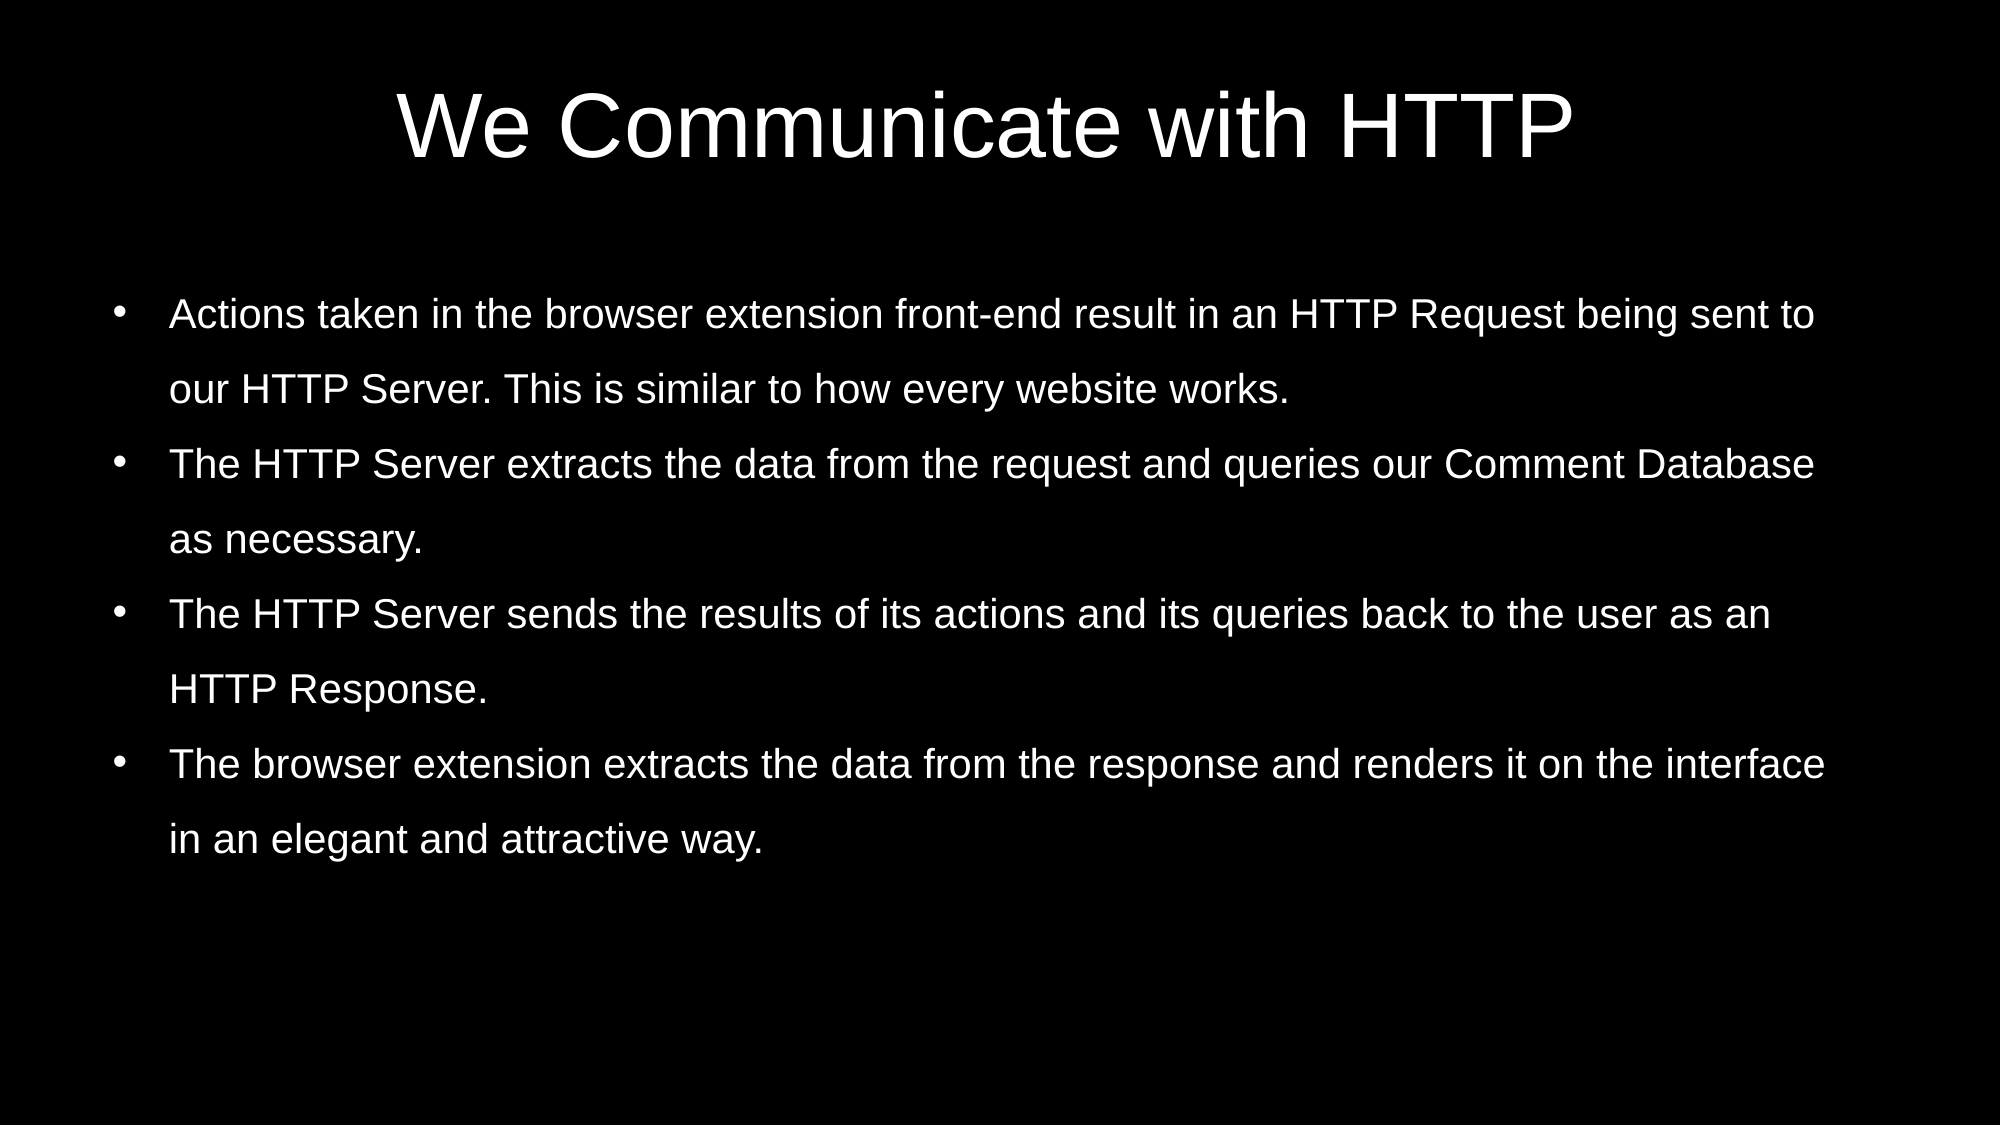

We Communicate with HTTP
Actions taken in the browser extension front-end result in an HTTP Request being sent to our HTTP Server. This is similar to how every website works.
The HTTP Server extracts the data from the request and queries our Comment Database as necessary.
The HTTP Server sends the results of its actions and its queries back to the user as an HTTP Response.
The browser extension extracts the data from the response and renders it on the interface in an elegant and attractive way.